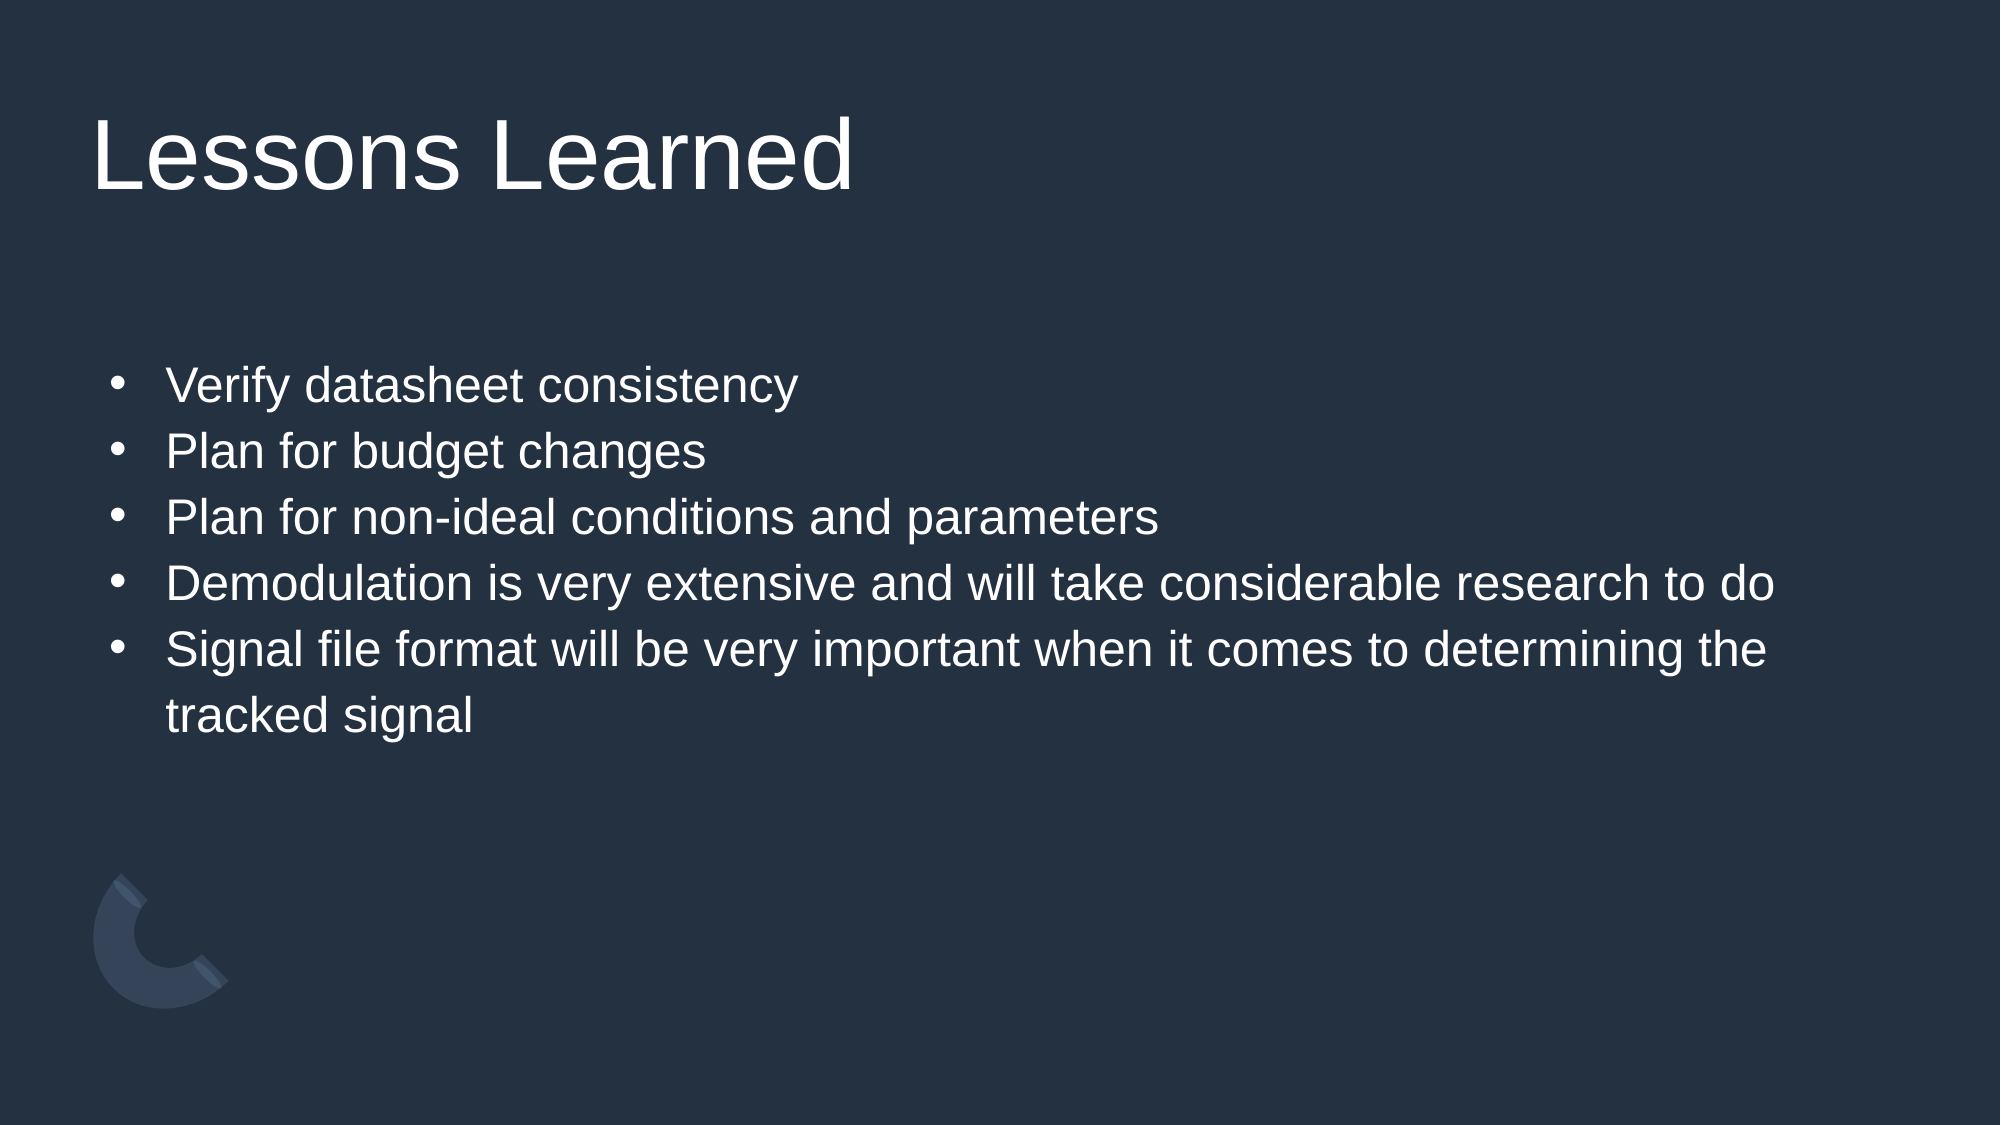

# Lessons Learned
Verify datasheet consistency
Plan for budget changes
Plan for non-ideal conditions and parameters
Demodulation is very extensive and will take considerable research to do
Signal file format will be very important when it comes to determining the tracked signal